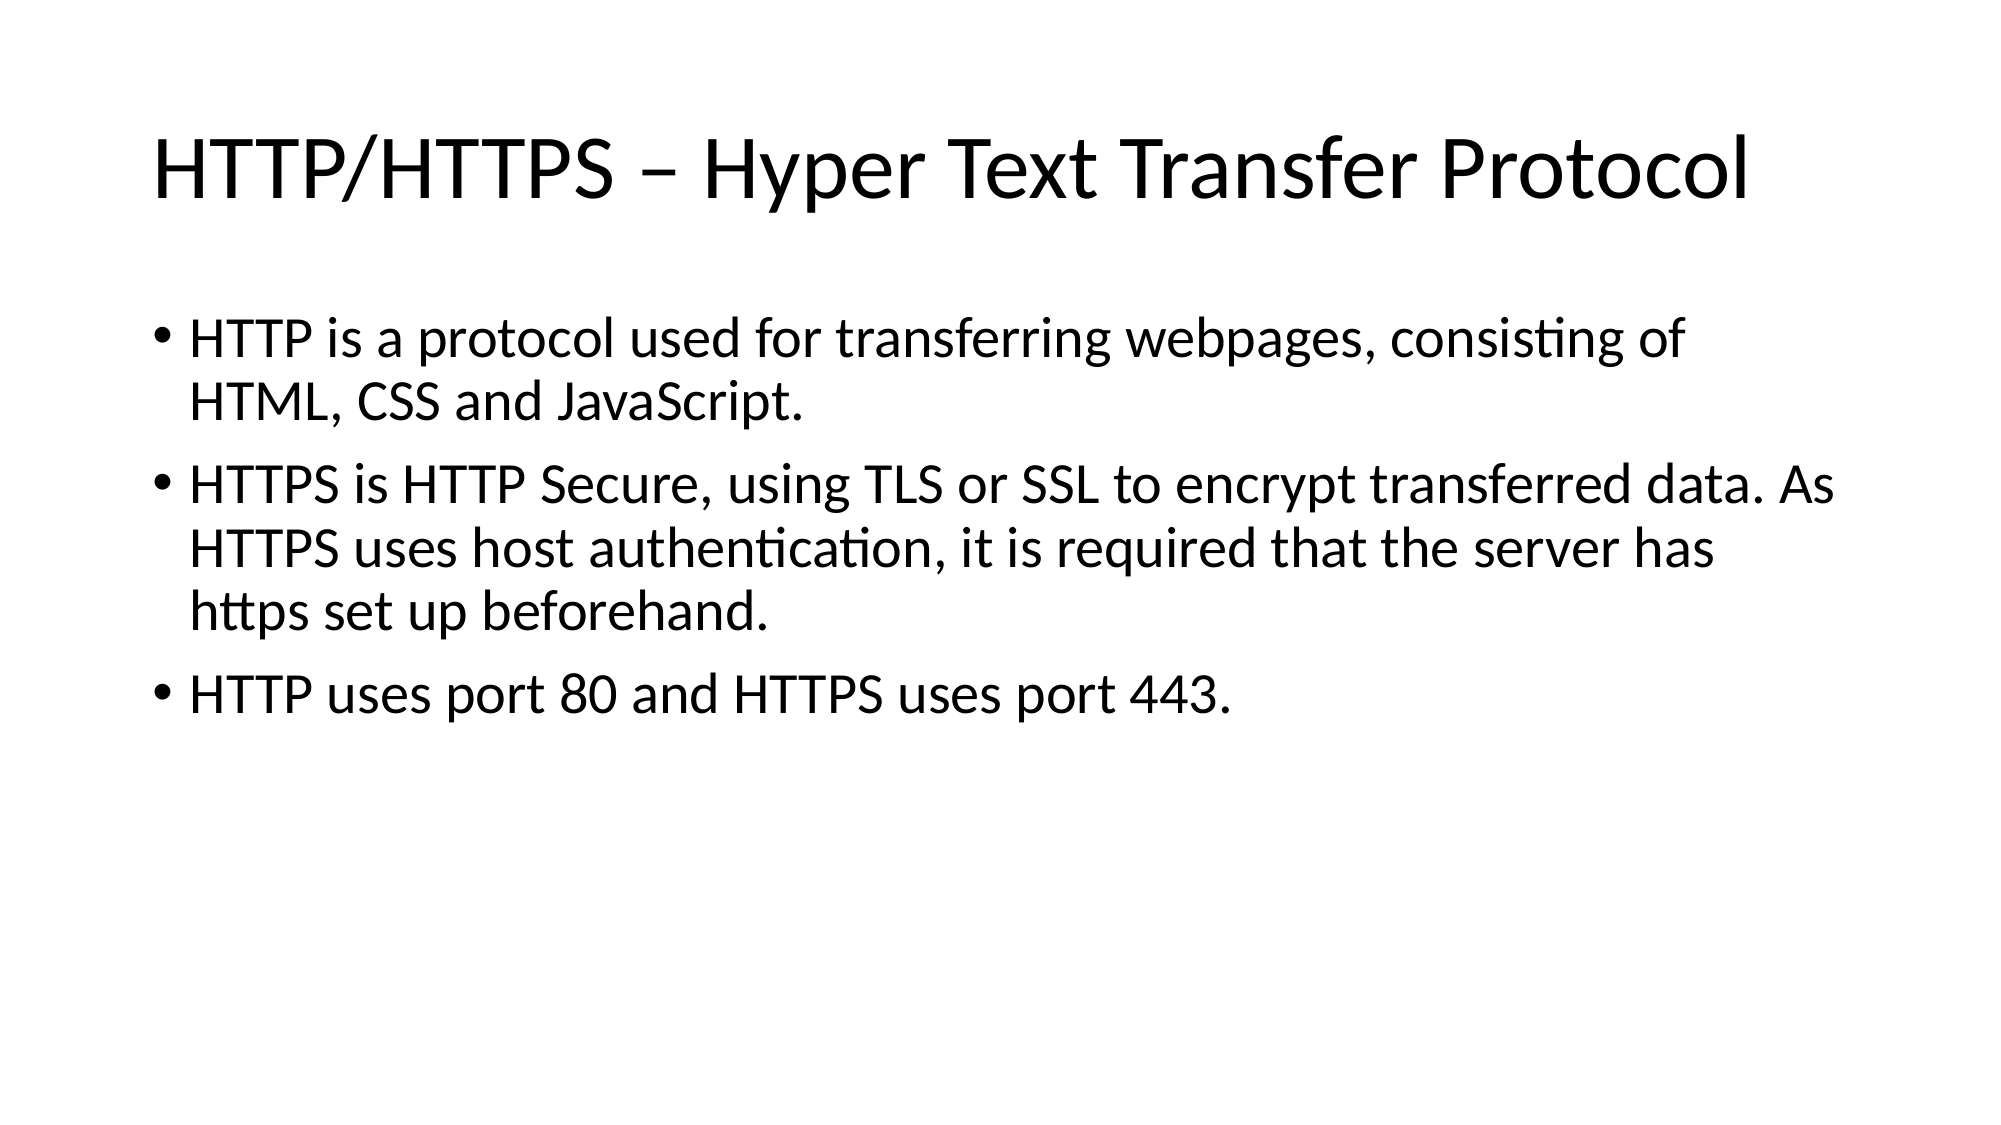

# HTTP/HTTPS – Hyper Text Transfer Protocol
HTTP is a protocol used for transferring webpages, consisting of HTML, CSS and JavaScript.
HTTPS is HTTP Secure, using TLS or SSL to encrypt transferred data. As HTTPS uses host authentication, it is required that the server has https set up beforehand.
HTTP uses port 80 and HTTPS uses port 443.